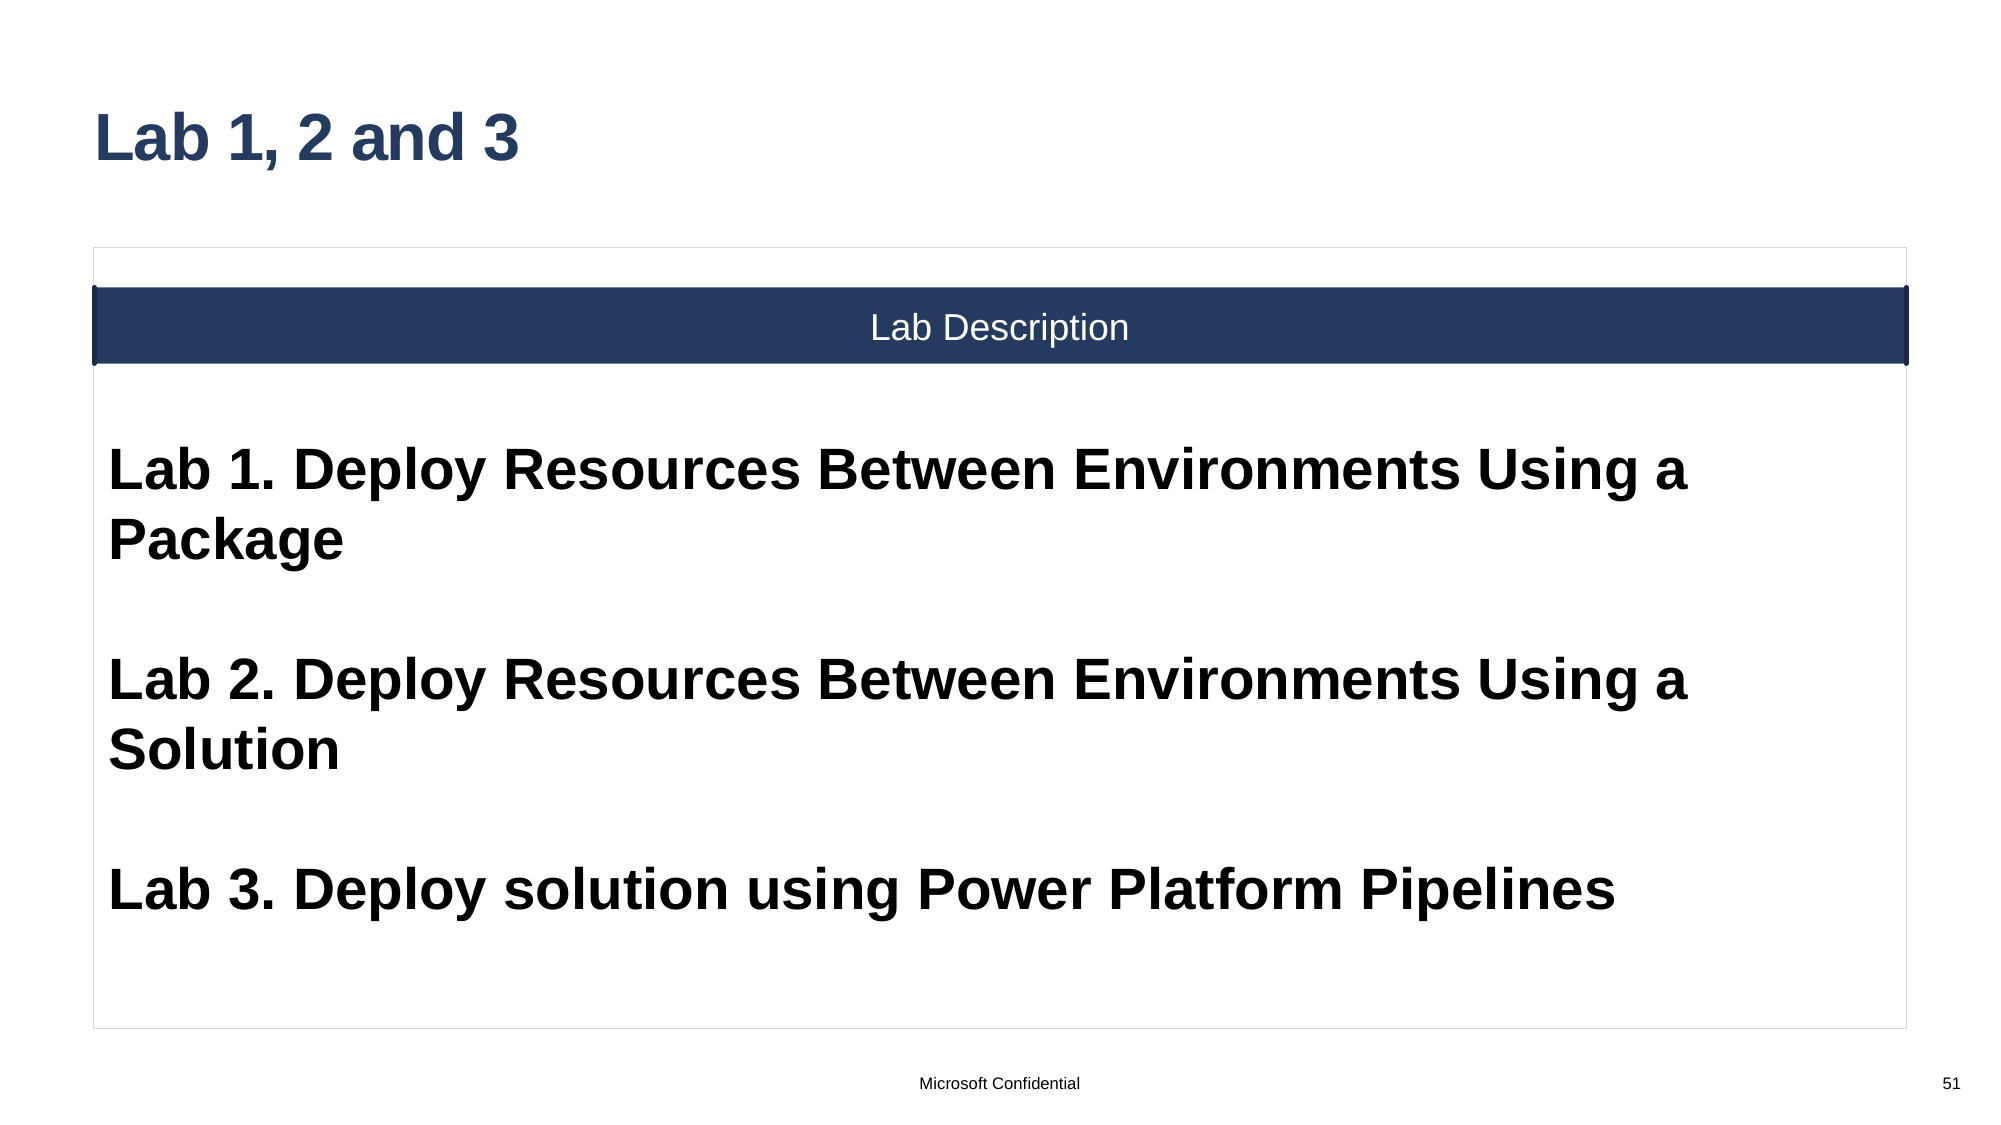

# Lab 1, 2 and 3

Lab Description

Lab 1. Deploy Resources Between Environments Using a Package
Lab 2. Deploy Resources Between Environments Using a Solution

Lab 3. Deploy solution using Power Platform Pipelines
Microsoft Confidential
51